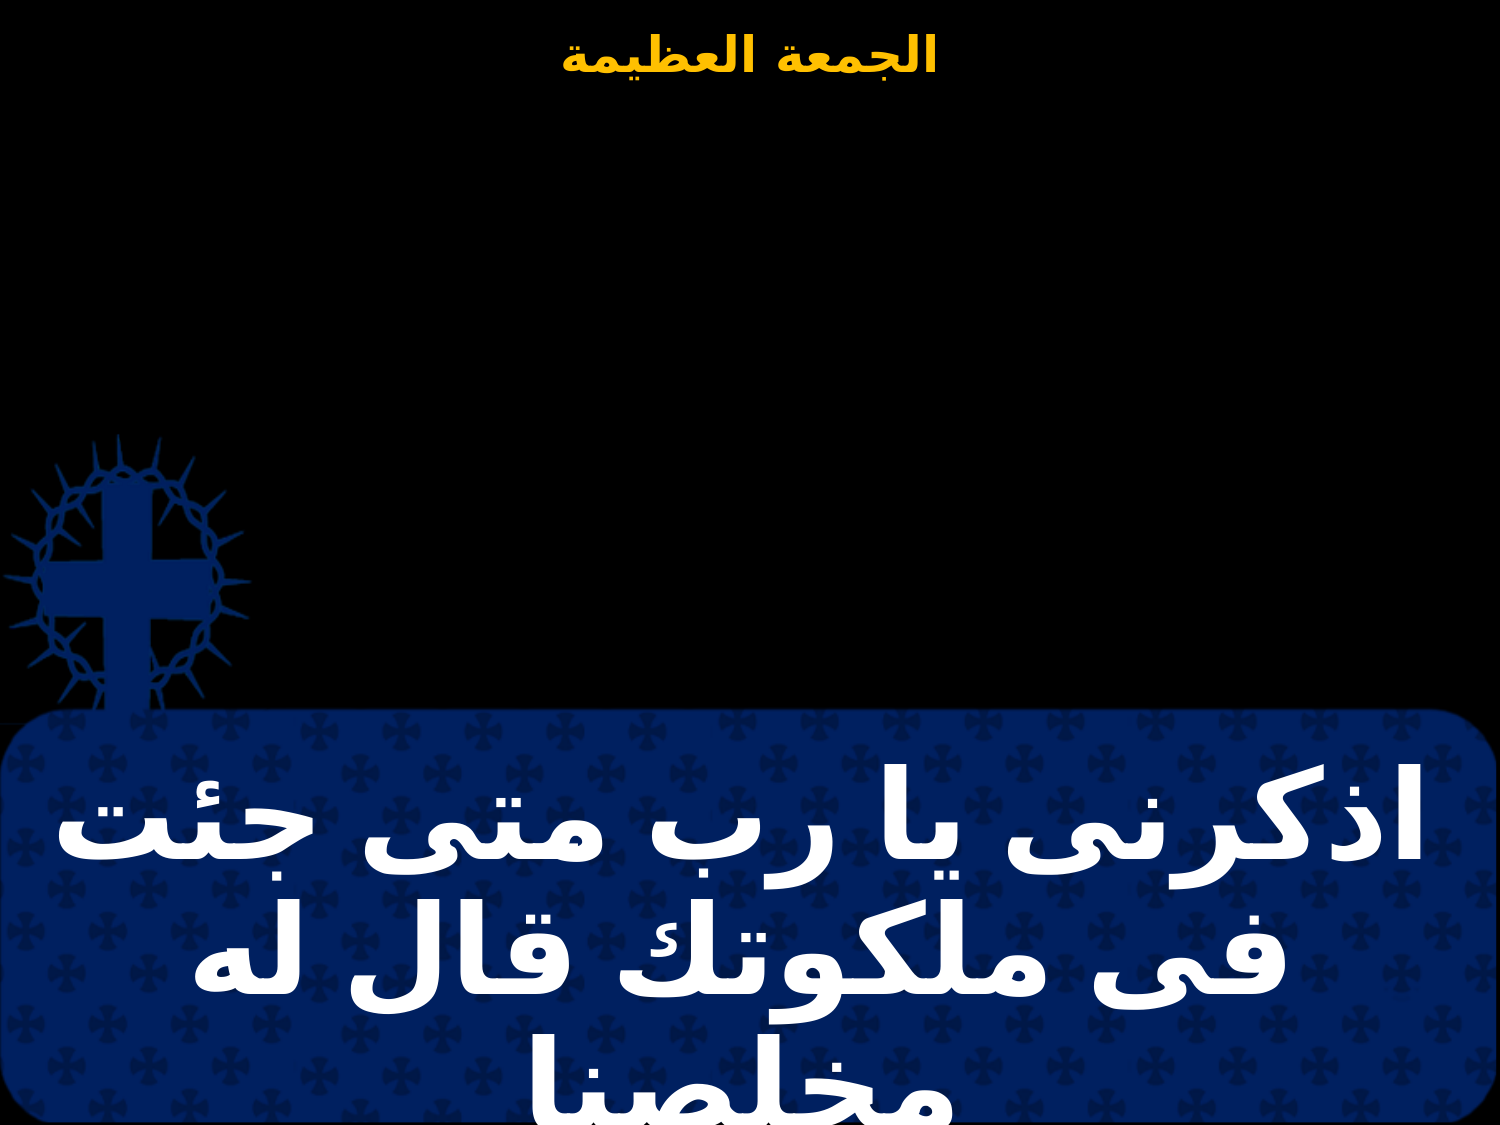

# اذكرنى يا رب متى جئت فى ملكوتك قال له مخلصنا